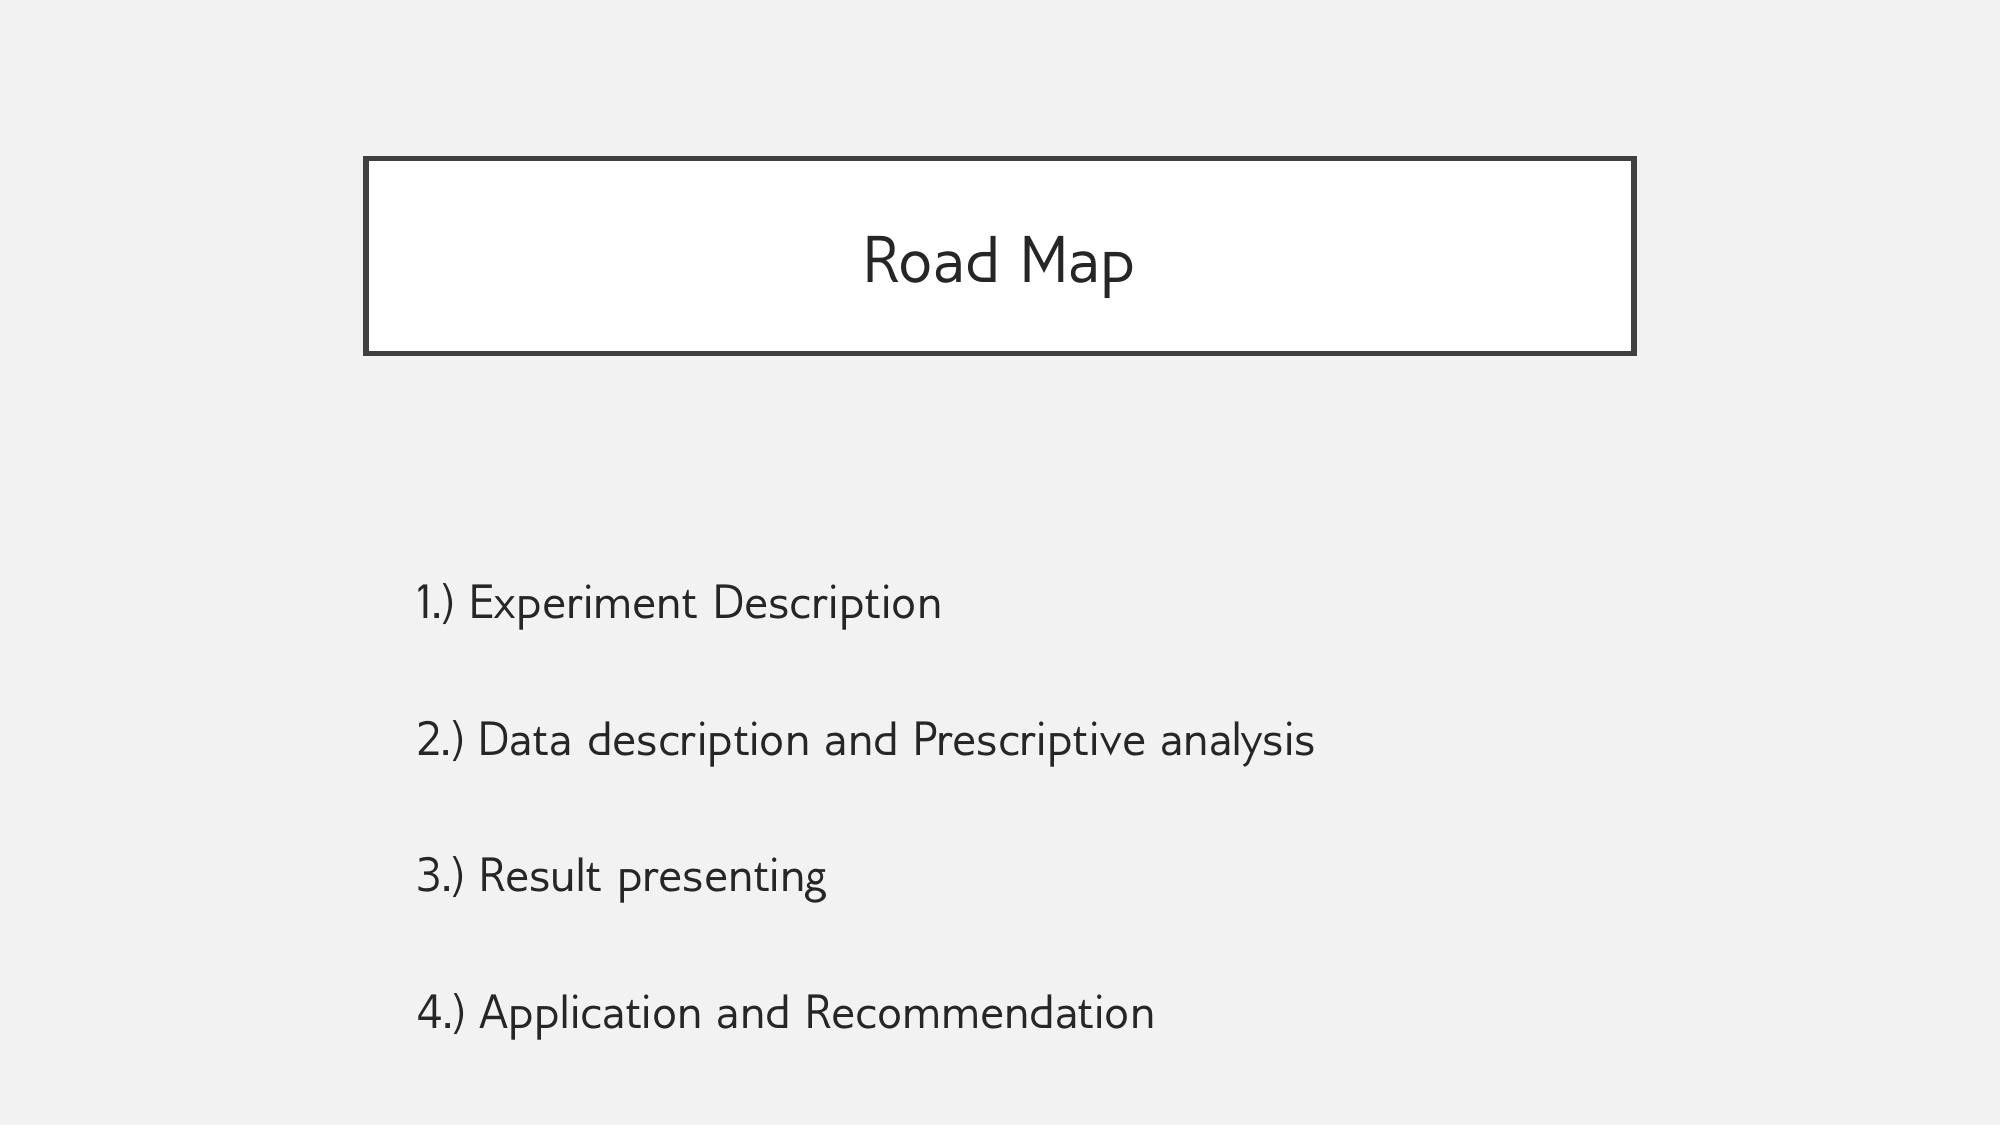

# Road Map

1.) Experiment Description
2.) Data description and Prescriptive analysis
3.) Result presenting
4.) Application and Recommendation